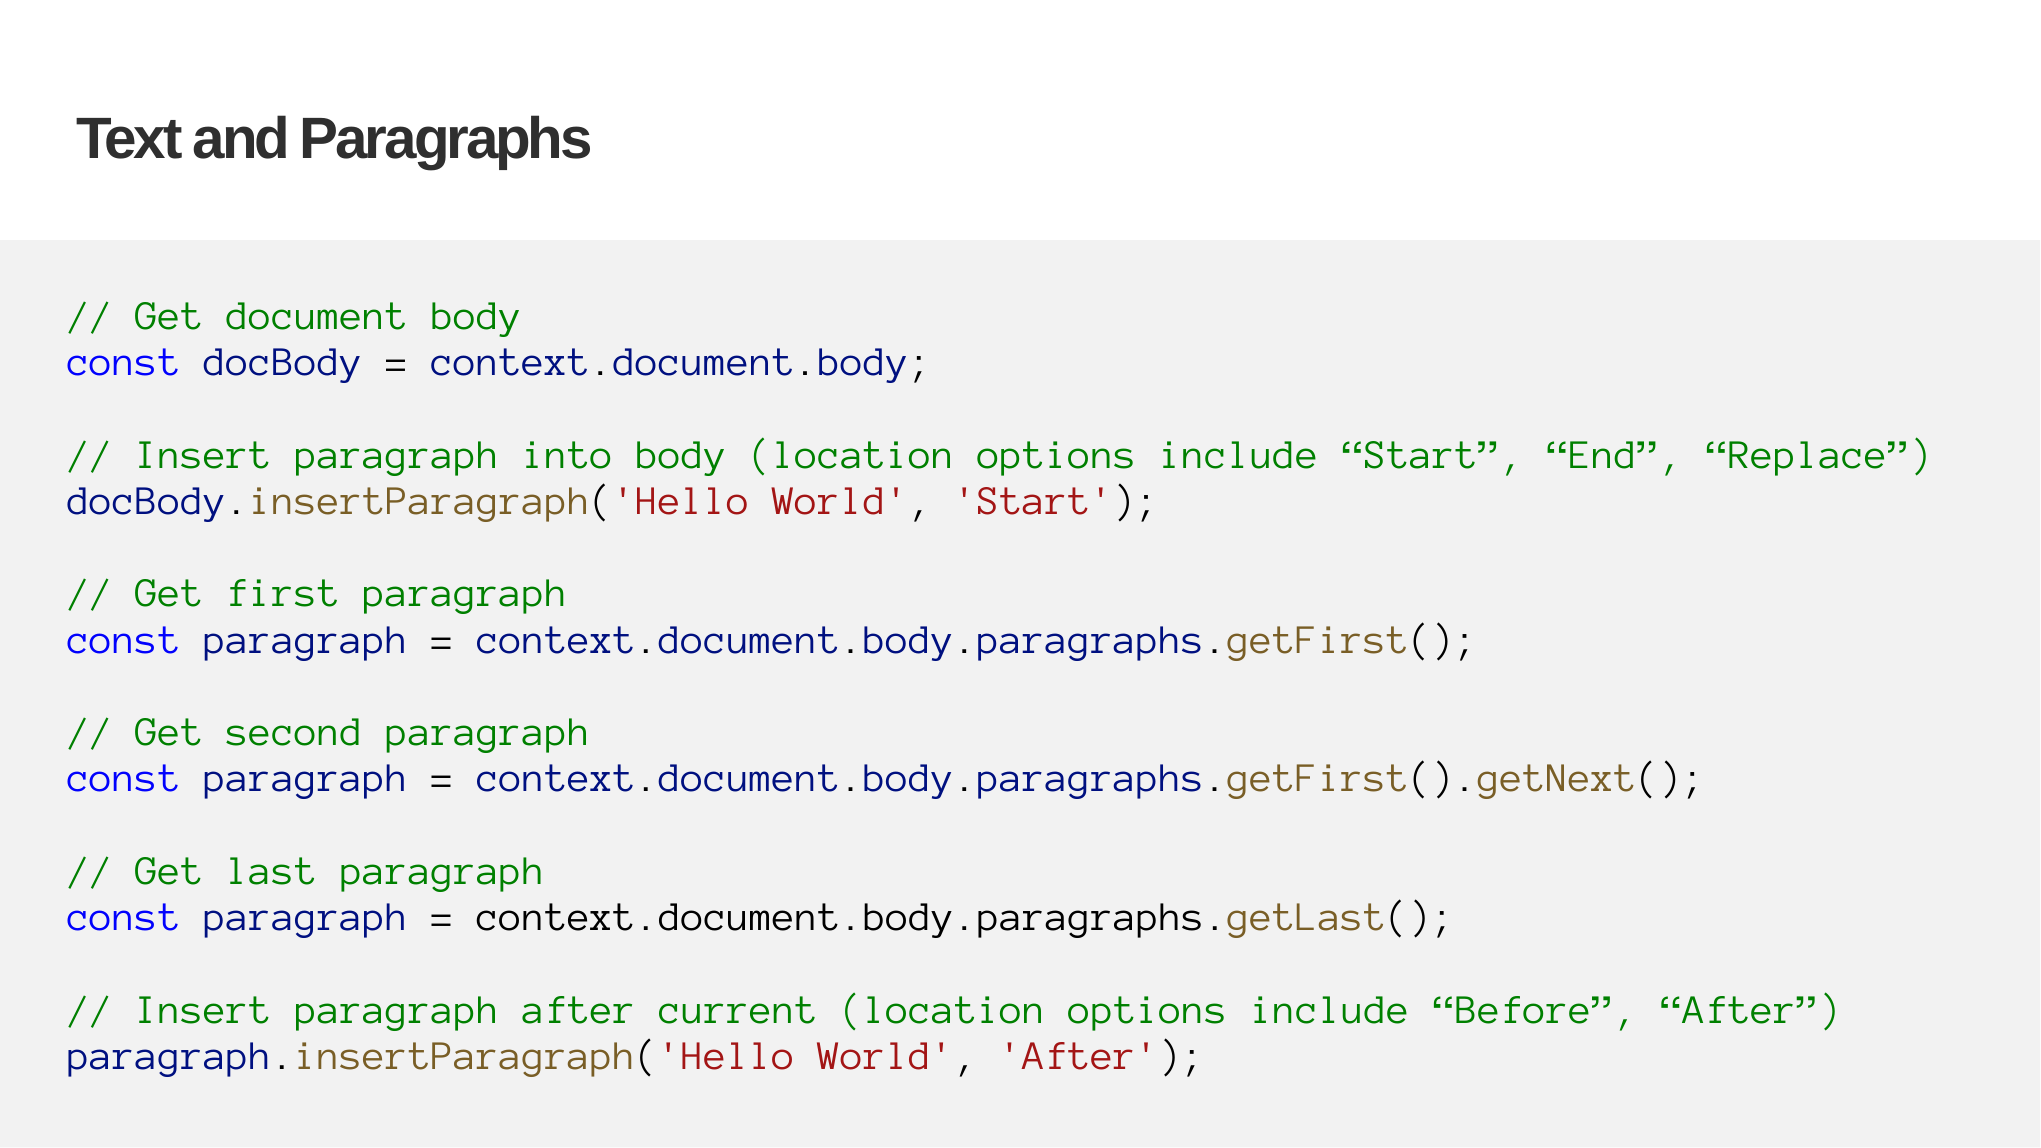

# Text and Paragraphs

// Get document body
const docBody = context.document.body;

// Insert paragraph into body (location options include “Start”, “End”, “Replace”)
docBody.insertParagraph('Hello World', 'Start');

// Get first paragraph
const paragraph = context.document.body.paragraphs.getFirst();

// Get second paragraph
const paragraph = context.document.body.paragraphs.getFirst().getNext();

// Get last paragraph
const paragraph = context.document.body.paragraphs.getLast();

// Insert paragraph after current (location options include “Before”, “After”)
paragraph.insertParagraph('Hello World', 'After');